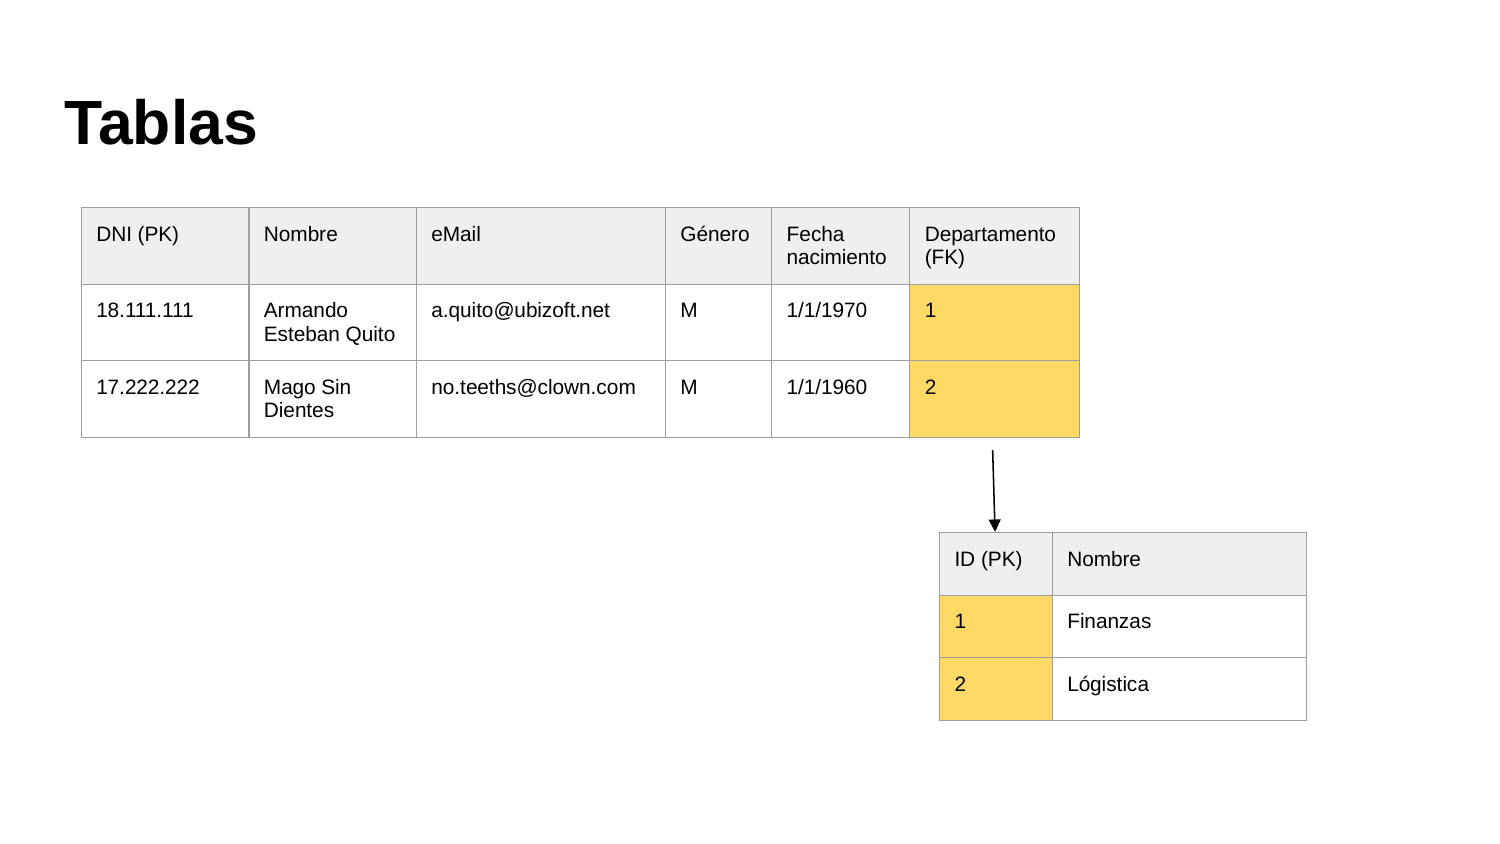

# Tablas
| DNI (PK) | Nombre | eMail | Género | Fecha nacimiento | Departamento (FK) |
| --- | --- | --- | --- | --- | --- |
| 18.111.111 | Armando Esteban Quito | a.quito@ubizoft.net | M | 1/1/1970 | 1 |
| 17.222.222 | Mago Sin Dientes | no.teeths@clown.com | M | 1/1/1960 | 2 |
| ID (PK) | Nombre |
| --- | --- |
| 1 | Finanzas |
| 2 | Lógistica |